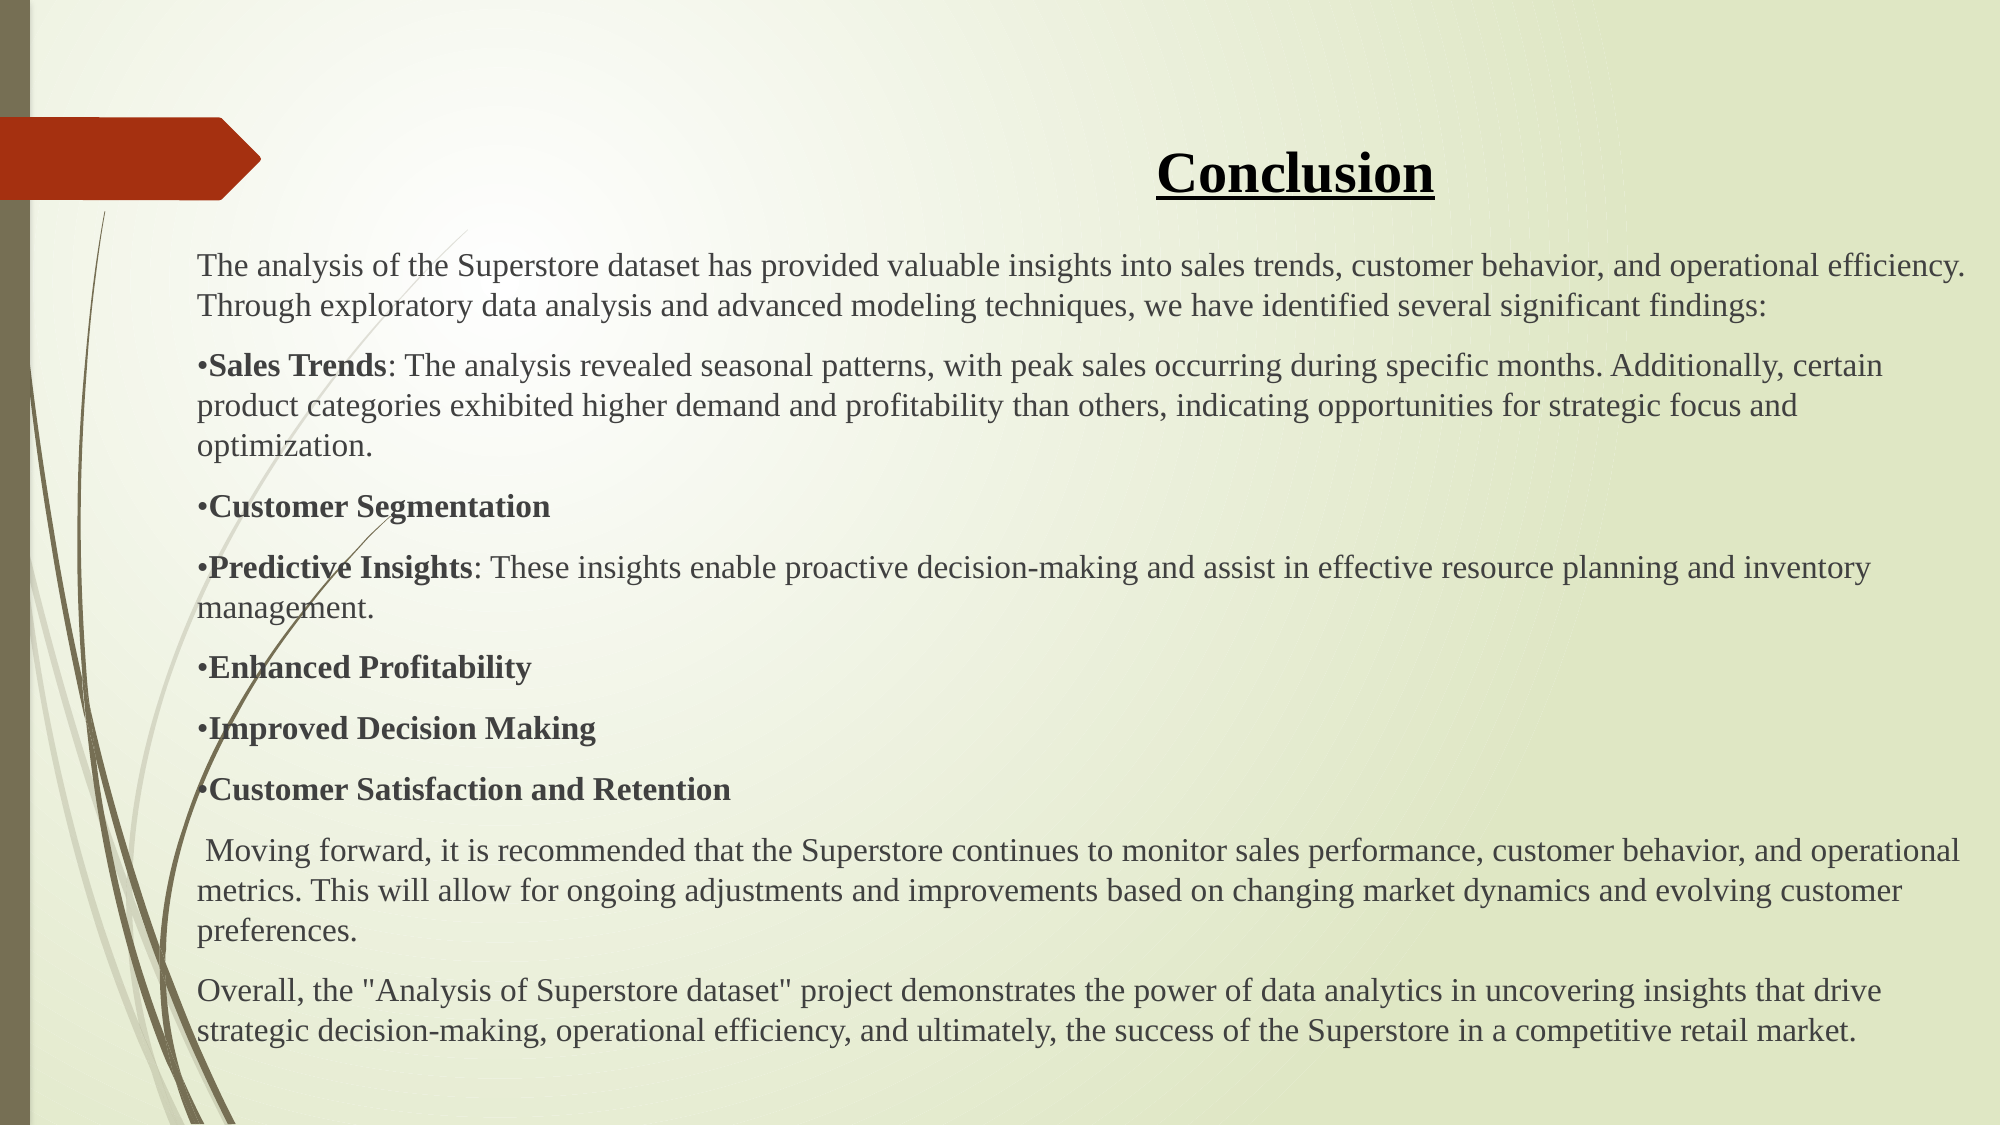

Conclusion
The analysis of the Superstore dataset has provided valuable insights into sales trends, customer behavior, and operational efficiency. Through exploratory data analysis and advanced modeling techniques, we have identified several significant findings:
•Sales Trends: The analysis revealed seasonal patterns, with peak sales occurring during specific months. Additionally, certain product categories exhibited higher demand and profitability than others, indicating opportunities for strategic focus and optimization.
•Customer Segmentation
•Predictive Insights: These insights enable proactive decision-making and assist in effective resource planning and inventory management.
•Enhanced Profitability
•Improved Decision Making
•Customer Satisfaction and Retention
 Moving forward, it is recommended that the Superstore continues to monitor sales performance, customer behavior, and operational metrics. This will allow for ongoing adjustments and improvements based on changing market dynamics and evolving customer preferences.
Overall, the "Analysis of Superstore dataset" project demonstrates the power of data analytics in uncovering insights that drive strategic decision-making, operational efficiency, and ultimately, the success of the Superstore in a competitive retail market.